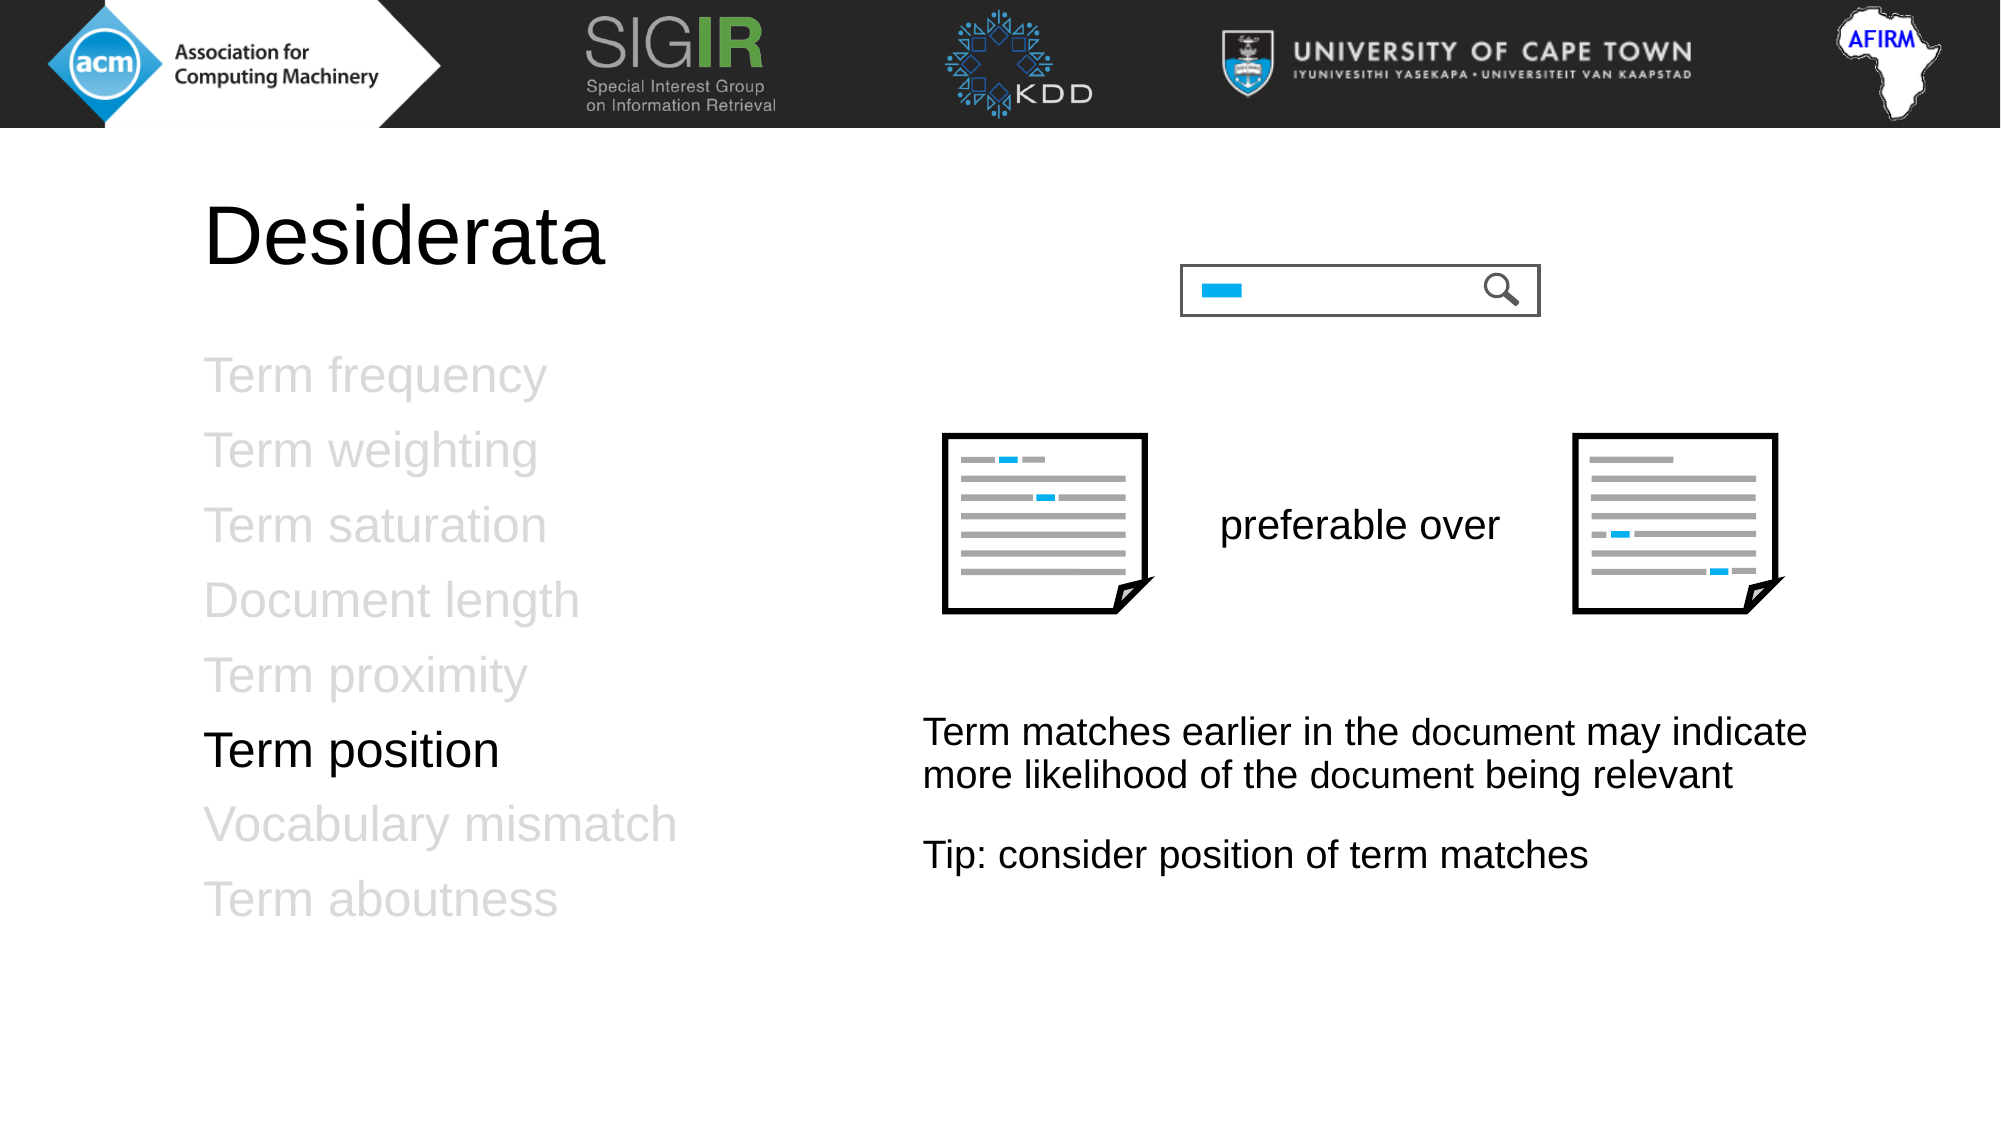

# Desiderata

Term frequency
Term weighting
Term saturation
Document length
Term proximity
Term position
Vocabulary mismatch
Term aboutness

preferable over

Term matches earlier in the document may indicate more likelihood of the document being relevant
Tip: consider position of term matches